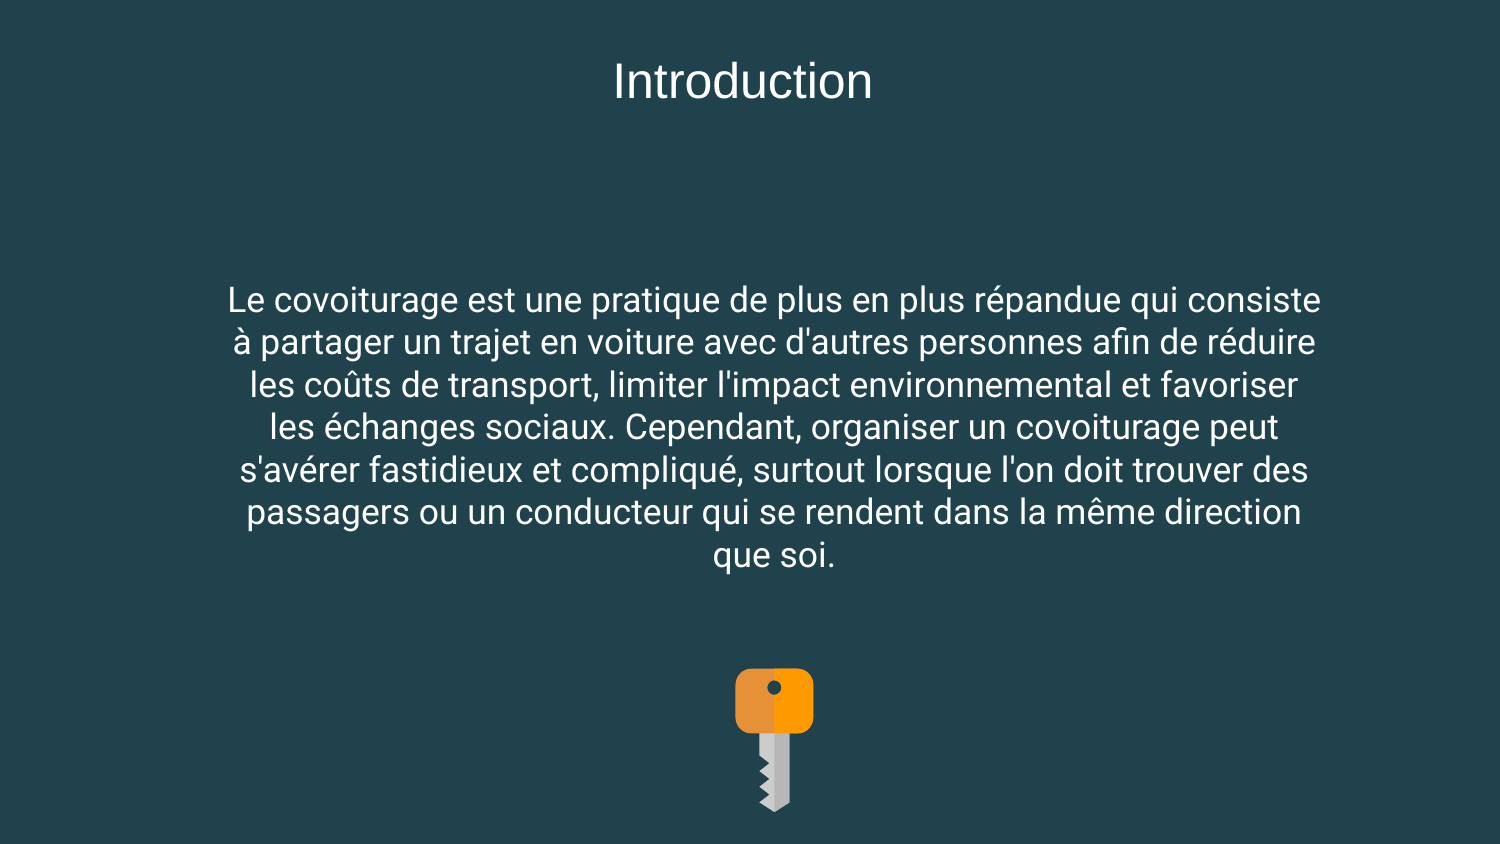

# Introduction
Le covoiturage est une pratique de plus en plus répandue qui consiste à partager un trajet en voiture avec d'autres personnes afin de réduire les coûts de transport, limiter l'impact environnemental et favoriser les échanges sociaux. Cependant, organiser un covoiturage peut s'avérer fastidieux et compliqué, surtout lorsque l'on doit trouver des passagers ou un conducteur qui se rendent dans la même direction que soi.